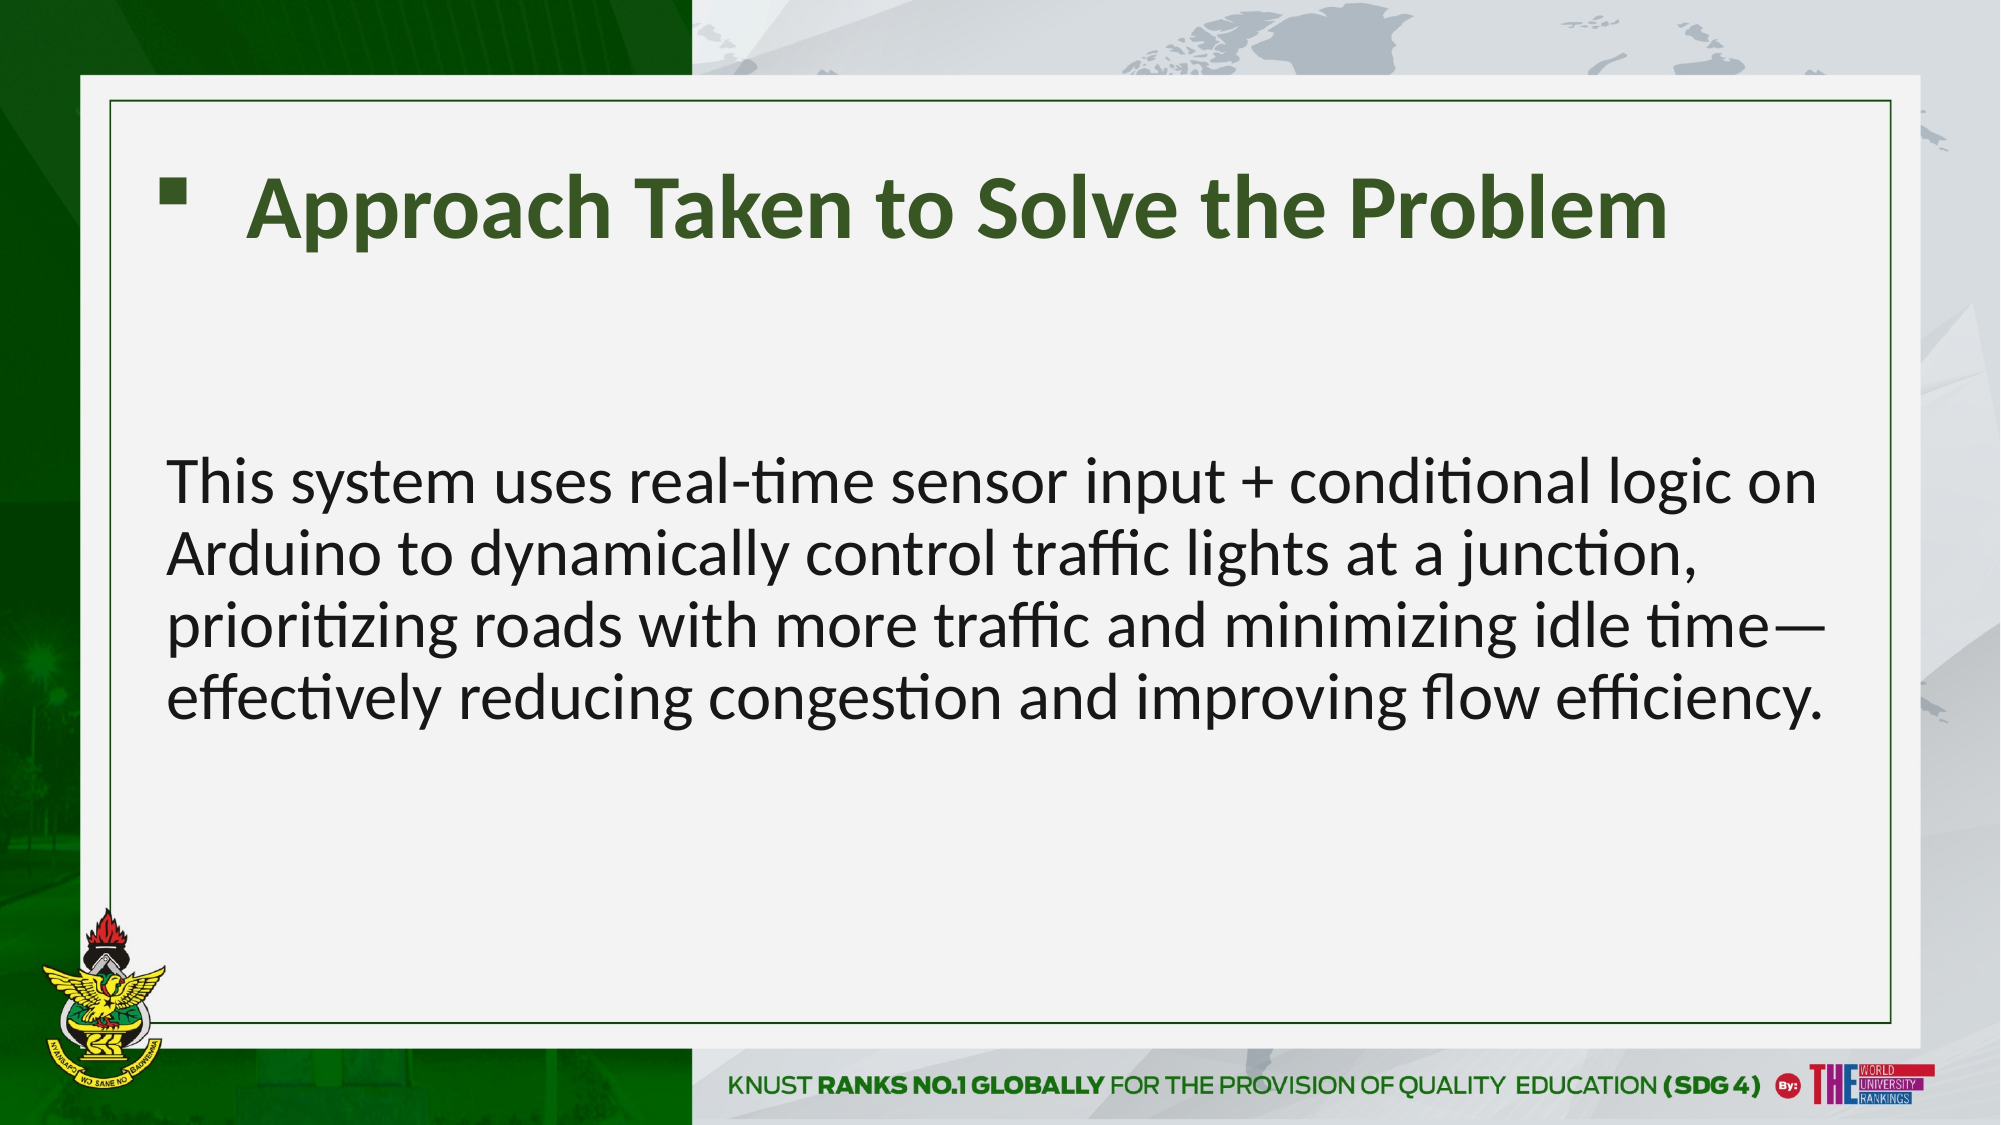

# Approach Taken to Solve the Problem
This system uses real-time sensor input + conditional logic on Arduino to dynamically control traffic lights at a junction, prioritizing roads with more traffic and minimizing idle time—effectively reducing congestion and improving flow efficiency.